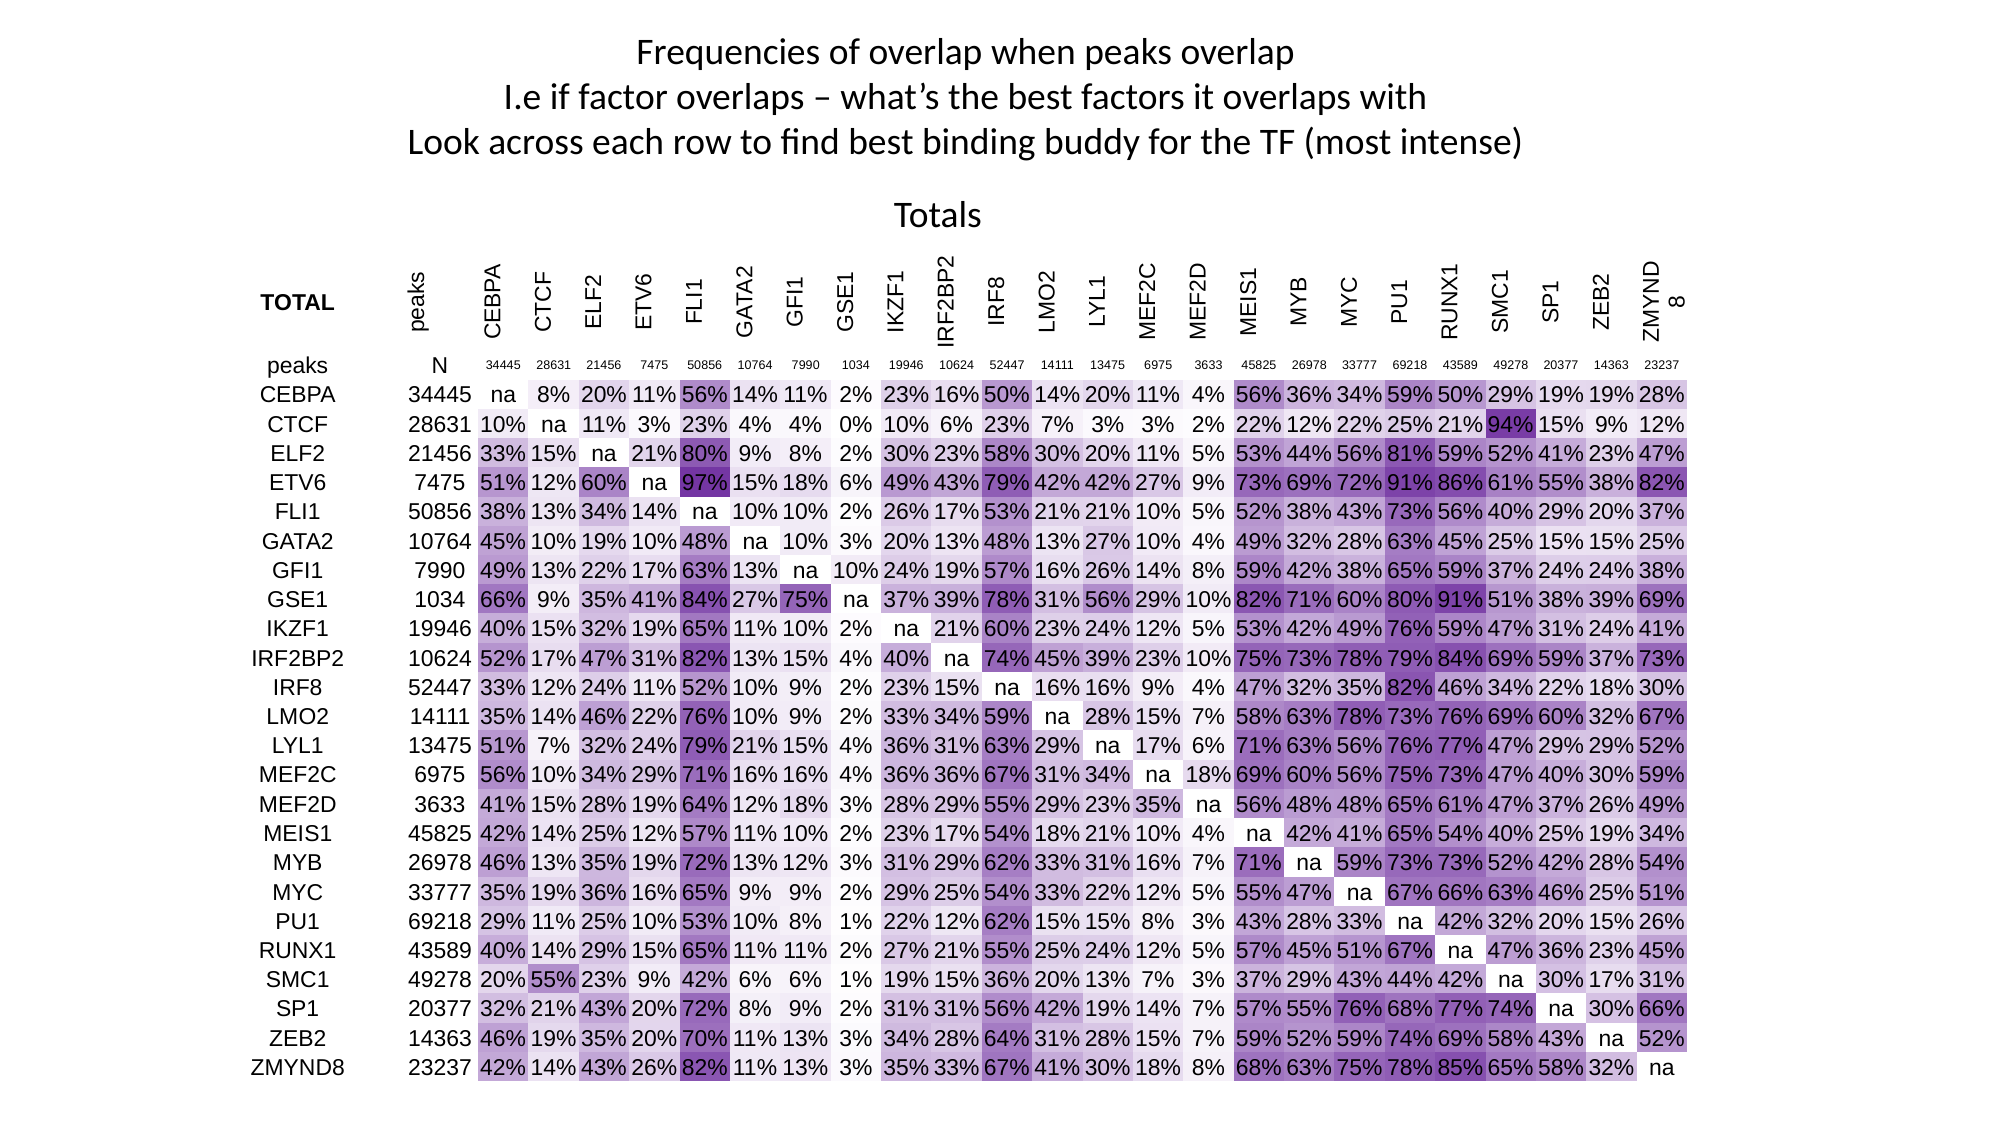

Frequencies of overlap when peaks overlap
I.e if factor overlaps – what’s the best factors it overlaps with
Look across each row to find best binding buddy for the TF (most intense)
Totals
| TOTAL | peaks | CEBPA | CTCF | ELF2 | ETV6 | FLI1 | GATA2 | GFI1 | GSE1 | IKZF1 | IRF2BP2 | IRF8 | LMO2 | LYL1 | MEF2C | MEF2D | MEIS1 | MYB | MYC | PU1 | RUNX1 | SMC1 | SP1 | ZEB2 | ZMYND8 |
| --- | --- | --- | --- | --- | --- | --- | --- | --- | --- | --- | --- | --- | --- | --- | --- | --- | --- | --- | --- | --- | --- | --- | --- | --- | --- |
| peaks | N | 34445 | 28631 | 21456 | 7475 | 50856 | 10764 | 7990 | 1034 | 19946 | 10624 | 52447 | 14111 | 13475 | 6975 | 3633 | 45825 | 26978 | 33777 | 69218 | 43589 | 49278 | 20377 | 14363 | 23237 |
| CEBPA | 34445 | na | 8% | 20% | 11% | 56% | 14% | 11% | 2% | 23% | 16% | 50% | 14% | 20% | 11% | 4% | 56% | 36% | 34% | 59% | 50% | 29% | 19% | 19% | 28% |
| CTCF | 28631 | 10% | na | 11% | 3% | 23% | 4% | 4% | 0% | 10% | 6% | 23% | 7% | 3% | 3% | 2% | 22% | 12% | 22% | 25% | 21% | 94% | 15% | 9% | 12% |
| ELF2 | 21456 | 33% | 15% | na | 21% | 80% | 9% | 8% | 2% | 30% | 23% | 58% | 30% | 20% | 11% | 5% | 53% | 44% | 56% | 81% | 59% | 52% | 41% | 23% | 47% |
| ETV6 | 7475 | 51% | 12% | 60% | na | 97% | 15% | 18% | 6% | 49% | 43% | 79% | 42% | 42% | 27% | 9% | 73% | 69% | 72% | 91% | 86% | 61% | 55% | 38% | 82% |
| FLI1 | 50856 | 38% | 13% | 34% | 14% | na | 10% | 10% | 2% | 26% | 17% | 53% | 21% | 21% | 10% | 5% | 52% | 38% | 43% | 73% | 56% | 40% | 29% | 20% | 37% |
| GATA2 | 10764 | 45% | 10% | 19% | 10% | 48% | na | 10% | 3% | 20% | 13% | 48% | 13% | 27% | 10% | 4% | 49% | 32% | 28% | 63% | 45% | 25% | 15% | 15% | 25% |
| GFI1 | 7990 | 49% | 13% | 22% | 17% | 63% | 13% | na | 10% | 24% | 19% | 57% | 16% | 26% | 14% | 8% | 59% | 42% | 38% | 65% | 59% | 37% | 24% | 24% | 38% |
| GSE1 | 1034 | 66% | 9% | 35% | 41% | 84% | 27% | 75% | na | 37% | 39% | 78% | 31% | 56% | 29% | 10% | 82% | 71% | 60% | 80% | 91% | 51% | 38% | 39% | 69% |
| IKZF1 | 19946 | 40% | 15% | 32% | 19% | 65% | 11% | 10% | 2% | na | 21% | 60% | 23% | 24% | 12% | 5% | 53% | 42% | 49% | 76% | 59% | 47% | 31% | 24% | 41% |
| IRF2BP2 | 10624 | 52% | 17% | 47% | 31% | 82% | 13% | 15% | 4% | 40% | na | 74% | 45% | 39% | 23% | 10% | 75% | 73% | 78% | 79% | 84% | 69% | 59% | 37% | 73% |
| IRF8 | 52447 | 33% | 12% | 24% | 11% | 52% | 10% | 9% | 2% | 23% | 15% | na | 16% | 16% | 9% | 4% | 47% | 32% | 35% | 82% | 46% | 34% | 22% | 18% | 30% |
| LMO2 | 14111 | 35% | 14% | 46% | 22% | 76% | 10% | 9% | 2% | 33% | 34% | 59% | na | 28% | 15% | 7% | 58% | 63% | 78% | 73% | 76% | 69% | 60% | 32% | 67% |
| LYL1 | 13475 | 51% | 7% | 32% | 24% | 79% | 21% | 15% | 4% | 36% | 31% | 63% | 29% | na | 17% | 6% | 71% | 63% | 56% | 76% | 77% | 47% | 29% | 29% | 52% |
| MEF2C | 6975 | 56% | 10% | 34% | 29% | 71% | 16% | 16% | 4% | 36% | 36% | 67% | 31% | 34% | na | 18% | 69% | 60% | 56% | 75% | 73% | 47% | 40% | 30% | 59% |
| MEF2D | 3633 | 41% | 15% | 28% | 19% | 64% | 12% | 18% | 3% | 28% | 29% | 55% | 29% | 23% | 35% | na | 56% | 48% | 48% | 65% | 61% | 47% | 37% | 26% | 49% |
| MEIS1 | 45825 | 42% | 14% | 25% | 12% | 57% | 11% | 10% | 2% | 23% | 17% | 54% | 18% | 21% | 10% | 4% | na | 42% | 41% | 65% | 54% | 40% | 25% | 19% | 34% |
| MYB | 26978 | 46% | 13% | 35% | 19% | 72% | 13% | 12% | 3% | 31% | 29% | 62% | 33% | 31% | 16% | 7% | 71% | na | 59% | 73% | 73% | 52% | 42% | 28% | 54% |
| MYC | 33777 | 35% | 19% | 36% | 16% | 65% | 9% | 9% | 2% | 29% | 25% | 54% | 33% | 22% | 12% | 5% | 55% | 47% | na | 67% | 66% | 63% | 46% | 25% | 51% |
| PU1 | 69218 | 29% | 11% | 25% | 10% | 53% | 10% | 8% | 1% | 22% | 12% | 62% | 15% | 15% | 8% | 3% | 43% | 28% | 33% | na | 42% | 32% | 20% | 15% | 26% |
| RUNX1 | 43589 | 40% | 14% | 29% | 15% | 65% | 11% | 11% | 2% | 27% | 21% | 55% | 25% | 24% | 12% | 5% | 57% | 45% | 51% | 67% | na | 47% | 36% | 23% | 45% |
| SMC1 | 49278 | 20% | 55% | 23% | 9% | 42% | 6% | 6% | 1% | 19% | 15% | 36% | 20% | 13% | 7% | 3% | 37% | 29% | 43% | 44% | 42% | na | 30% | 17% | 31% |
| SP1 | 20377 | 32% | 21% | 43% | 20% | 72% | 8% | 9% | 2% | 31% | 31% | 56% | 42% | 19% | 14% | 7% | 57% | 55% | 76% | 68% | 77% | 74% | na | 30% | 66% |
| ZEB2 | 14363 | 46% | 19% | 35% | 20% | 70% | 11% | 13% | 3% | 34% | 28% | 64% | 31% | 28% | 15% | 7% | 59% | 52% | 59% | 74% | 69% | 58% | 43% | na | 52% |
| ZMYND8 | 23237 | 42% | 14% | 43% | 26% | 82% | 11% | 13% | 3% | 35% | 33% | 67% | 41% | 30% | 18% | 8% | 68% | 63% | 75% | 78% | 85% | 65% | 58% | 32% | na |